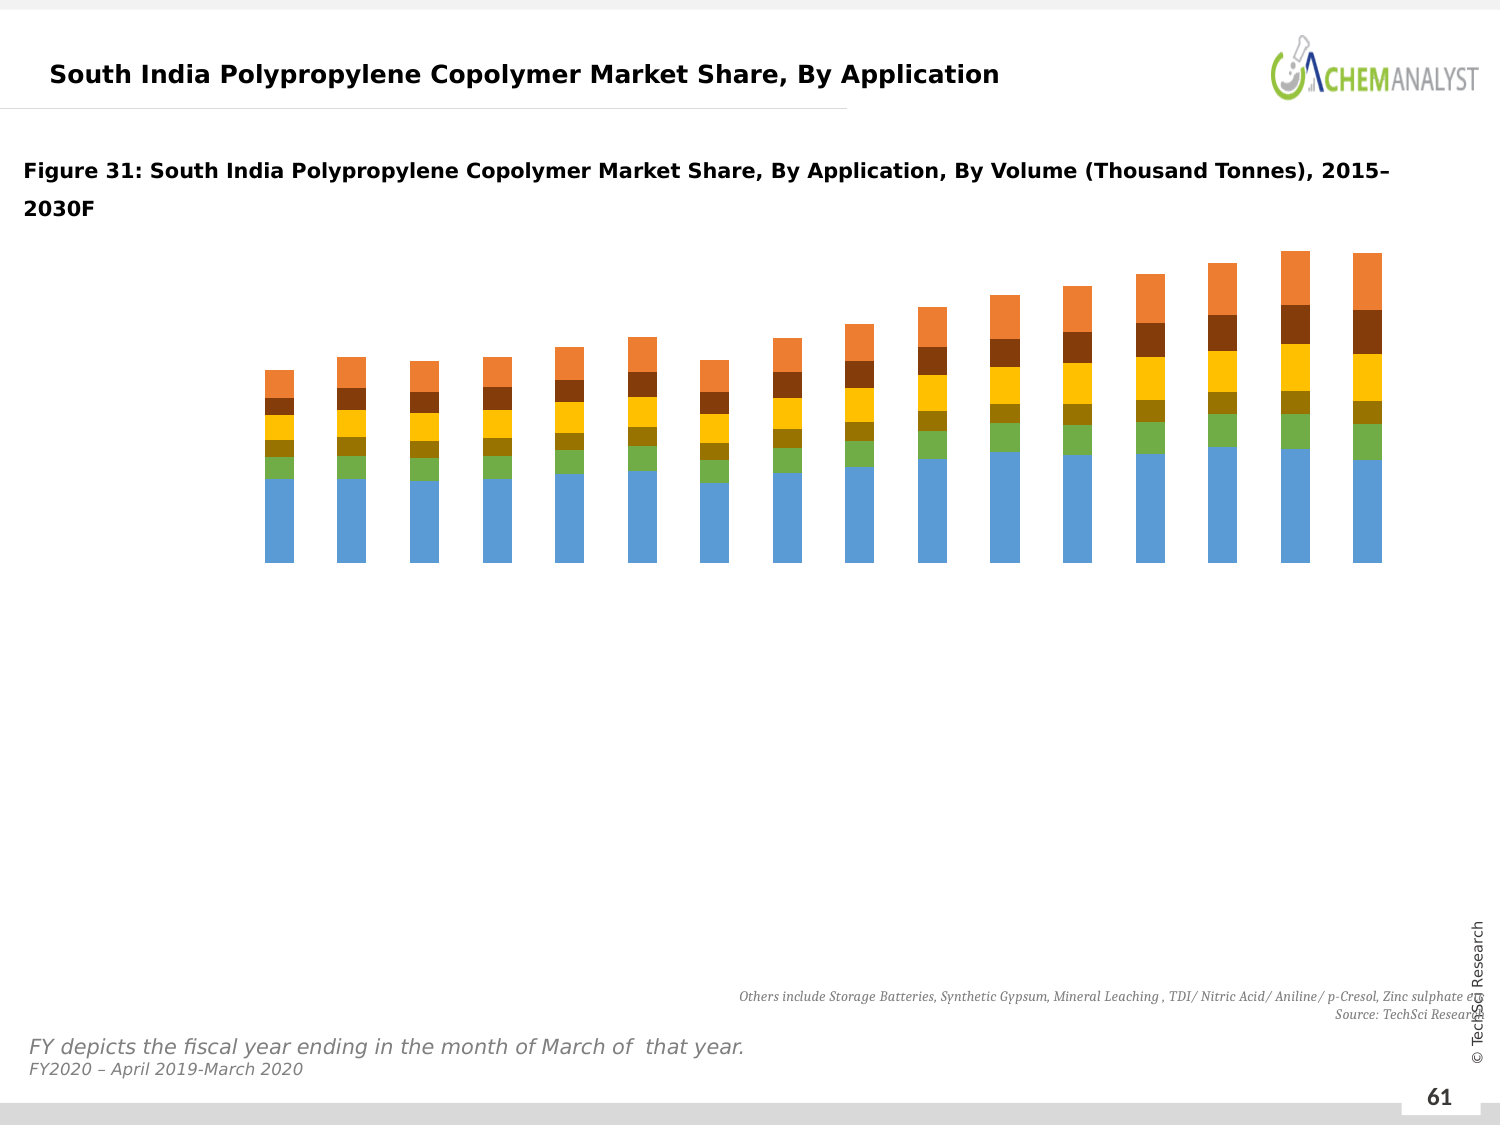

South India Polypropylene Copolymer Market Share, By Application
Figure 31: South India Polypropylene Copolymer Market Share, By Application, By Volume (Thousand Tonnes), 2015–2030F

### Chart

| Category | Others | Packaging | Raffia | Geotextile | Automotive | Consumer Goods |
|---|---|---|---|---|---|---|
| 2015 | 1000.6054272700378 | 251.02847617559098 | 210.738290592366 | 289.7303970415828 | 203.3399982646988 | 325.0989728866017 |
| 2016 | 994.52254054786 | 277.0215669839086 | 221.07083146195708 | 325.24794662596014 | 252.32723767805487 | 367.02294751957396 |
| 2017 | 972.2999463376968 | 269.40057536866635 | 202.33660975080375 | 333.3459182772034 | 248.34566927118232 | 362.64327820275844 |
| 2018 | 993.752584802844 | 270.1597385153888 | 214.67122002711915 | 336.65367737291535 | 266.98946766720707 | 358.87569549799446 |
| 2019 | 1055.8119314098303 | 280.1877123221236 | 208.87542253837785 | 360.35189510809045 | 265.12313108100113 | 391.37855129570556 |
| 2020 | 1093.2003711921807 | 291.7768119641613 | 229.4161963953684 | 351.97764003735097 | 300.38792099093735 | 410.5807259786214 |
| 2021E | 950.4844686296628 | 270.92261081769624 | 202.3274749043475 | 341.4634851636626 | 263.753638800754 | 371.10265729991676 |
| 2022F | 1070.6721881673634 | 297.3685762108146 | 221.1126790839125 | 363.91722099769726 | 304.4356433986967 | 412.9885378402892 |
| 2023F | 1133.0185262232885 | 310.7448209976422 | 227.65211065082121 | 403.38450187938895 | 315.77683206965884 | 438.6002454437309 |
| 2024F | 1234.249867840419 | 326.01740562940836 | 237.14291956487142 | 430.5588129577407 | 328.87430874236077 | 470.00250321608644 |
| 2025F | 1319.976725063792 | 343.84933914795624 | 216.24555008498984 | 443.62385171072566 | 332.72342315664747 | 512.5882180946296 |
| 2026F | 1279.2697234820644 | 352.881139983472 | 252.67097054528074 | 482.2047039184208 | 371.8914896772821 | 546.9699809909068 |
| 2027F | 1292.864898163571 | 377.655679018912 | 260.51311510526574 | 503.56414127325974 | 408.1205472326728 | 583.2186097762808 |
| 2028F | 1373.605681752911 | 393.0963074739831 | 263.8736189557991 | 485.59261823579766 | 426.11248854024666 | 609.1270679018951 |
| 2029F | 1349.192595688271 | 411.46169108528136 | 275.1865549536709 | 563.9906607005711 | 455.82180792619766 | 638.2789583977409 |
| 2030F | 1216.0424714391302 | 436.0603456272972 | 269.06453452353344 | 559.1579940682534 | 511.8654136603868 | 674.0117669868009 |
Others include Storage Batteries, Synthetic Gypsum, Mineral Leaching , TDI/ Nitric Acid/ Aniline/ p-Cresol, Zinc sulphate etc
Source: TechSci Research
FY depicts the fiscal year ending in the month of March of  that year.
FY2020 – April 2019-March 2020